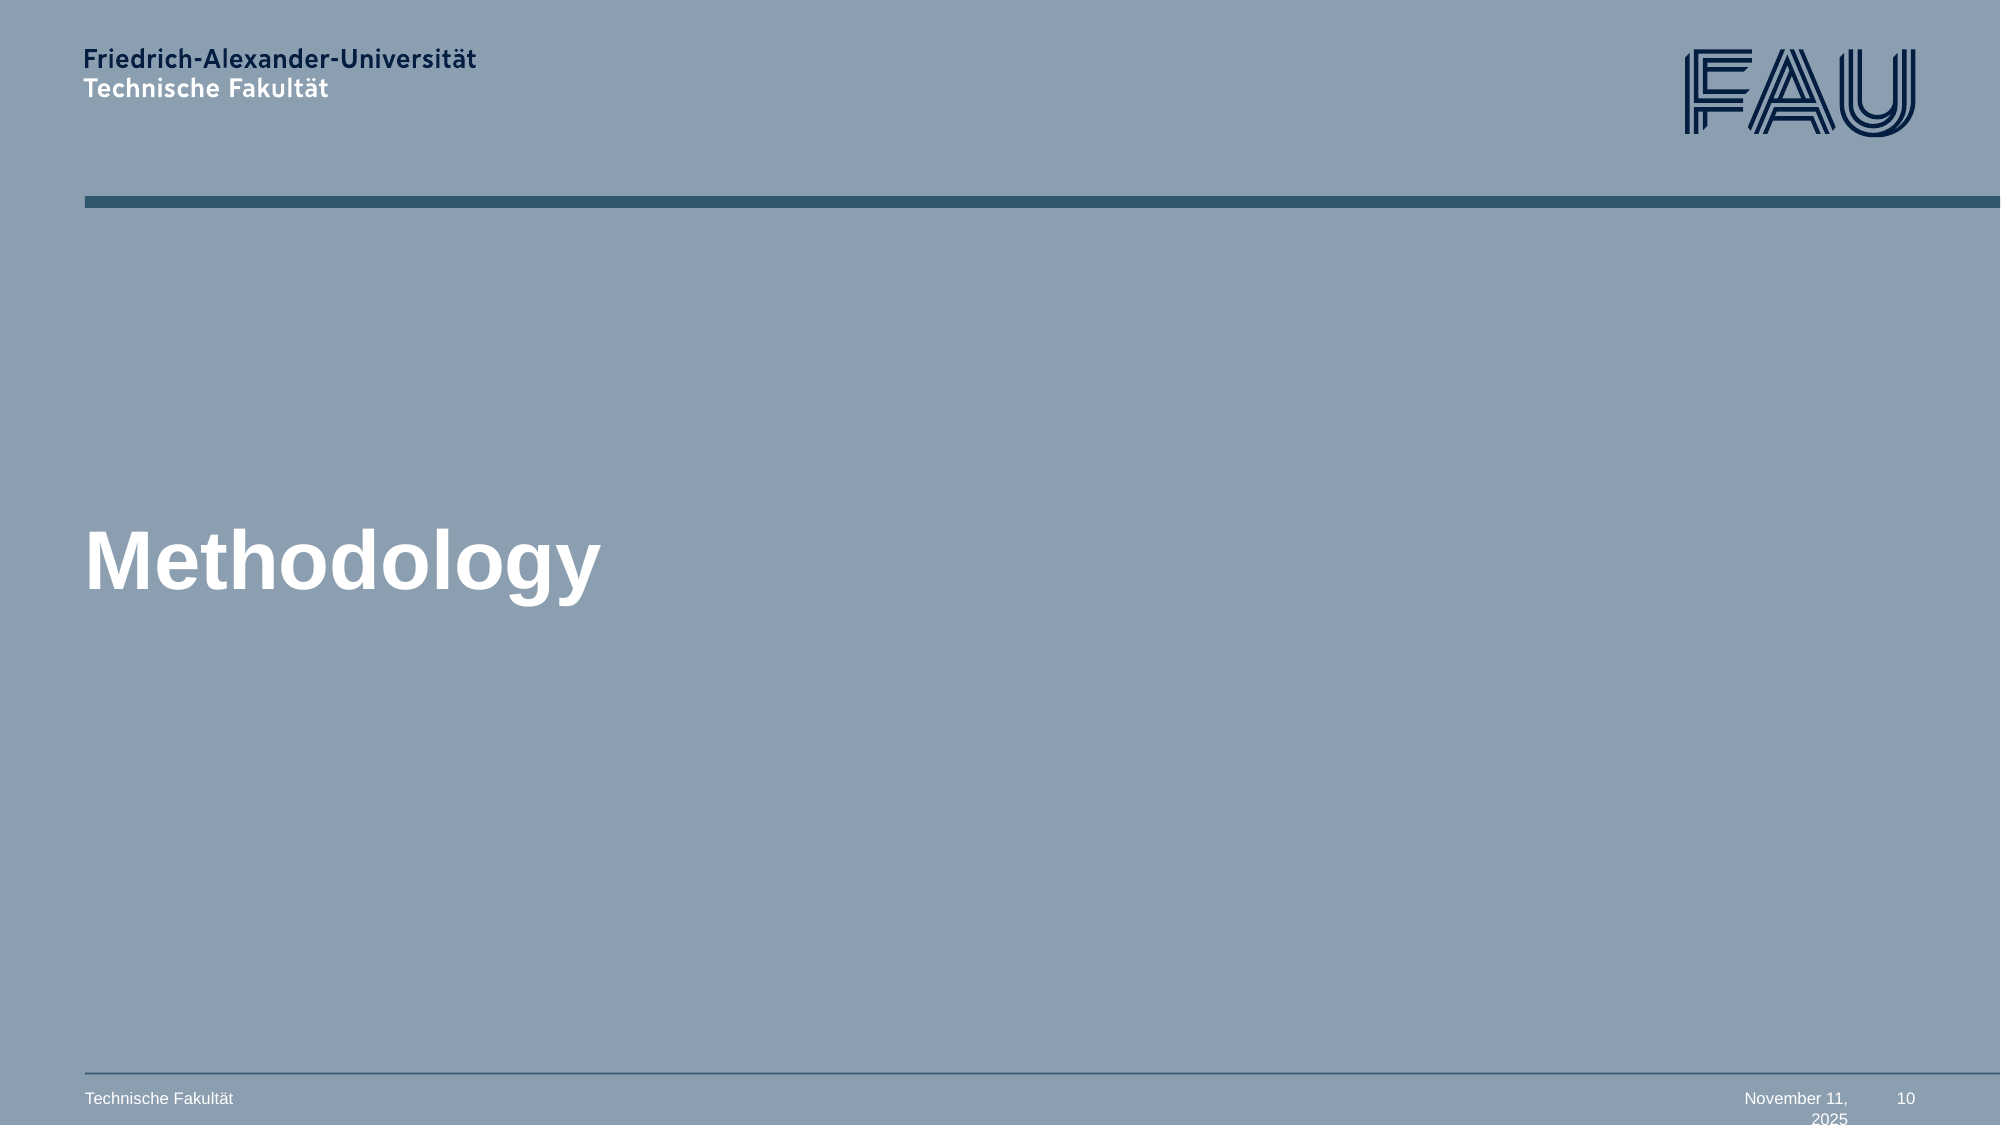

# Methodology
Technische Fakultät
November 11, 2025
10